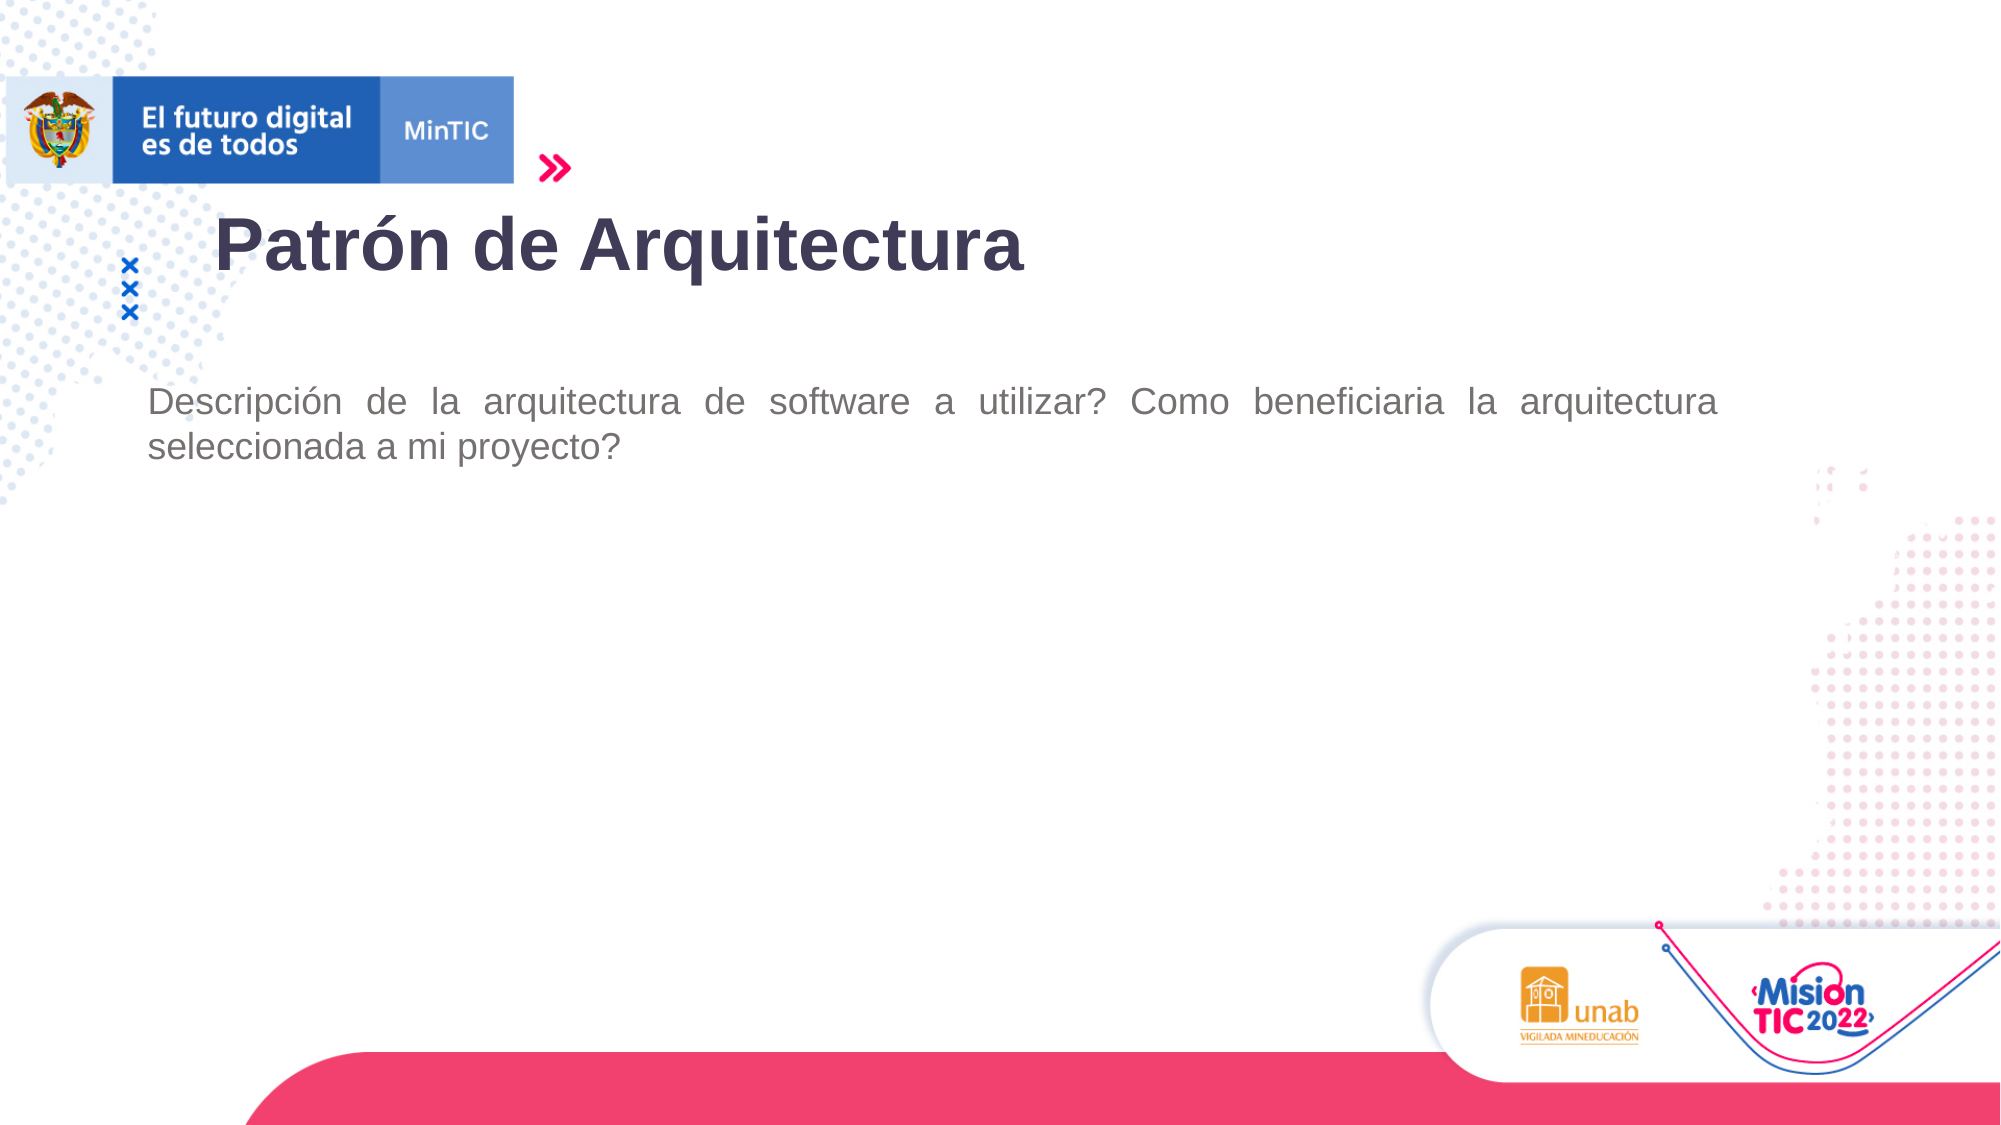

Patrón de Arquitectura
Descripción de la arquitectura de software a utilizar? Como beneficiaria la arquitectura seleccionada a mi proyecto?